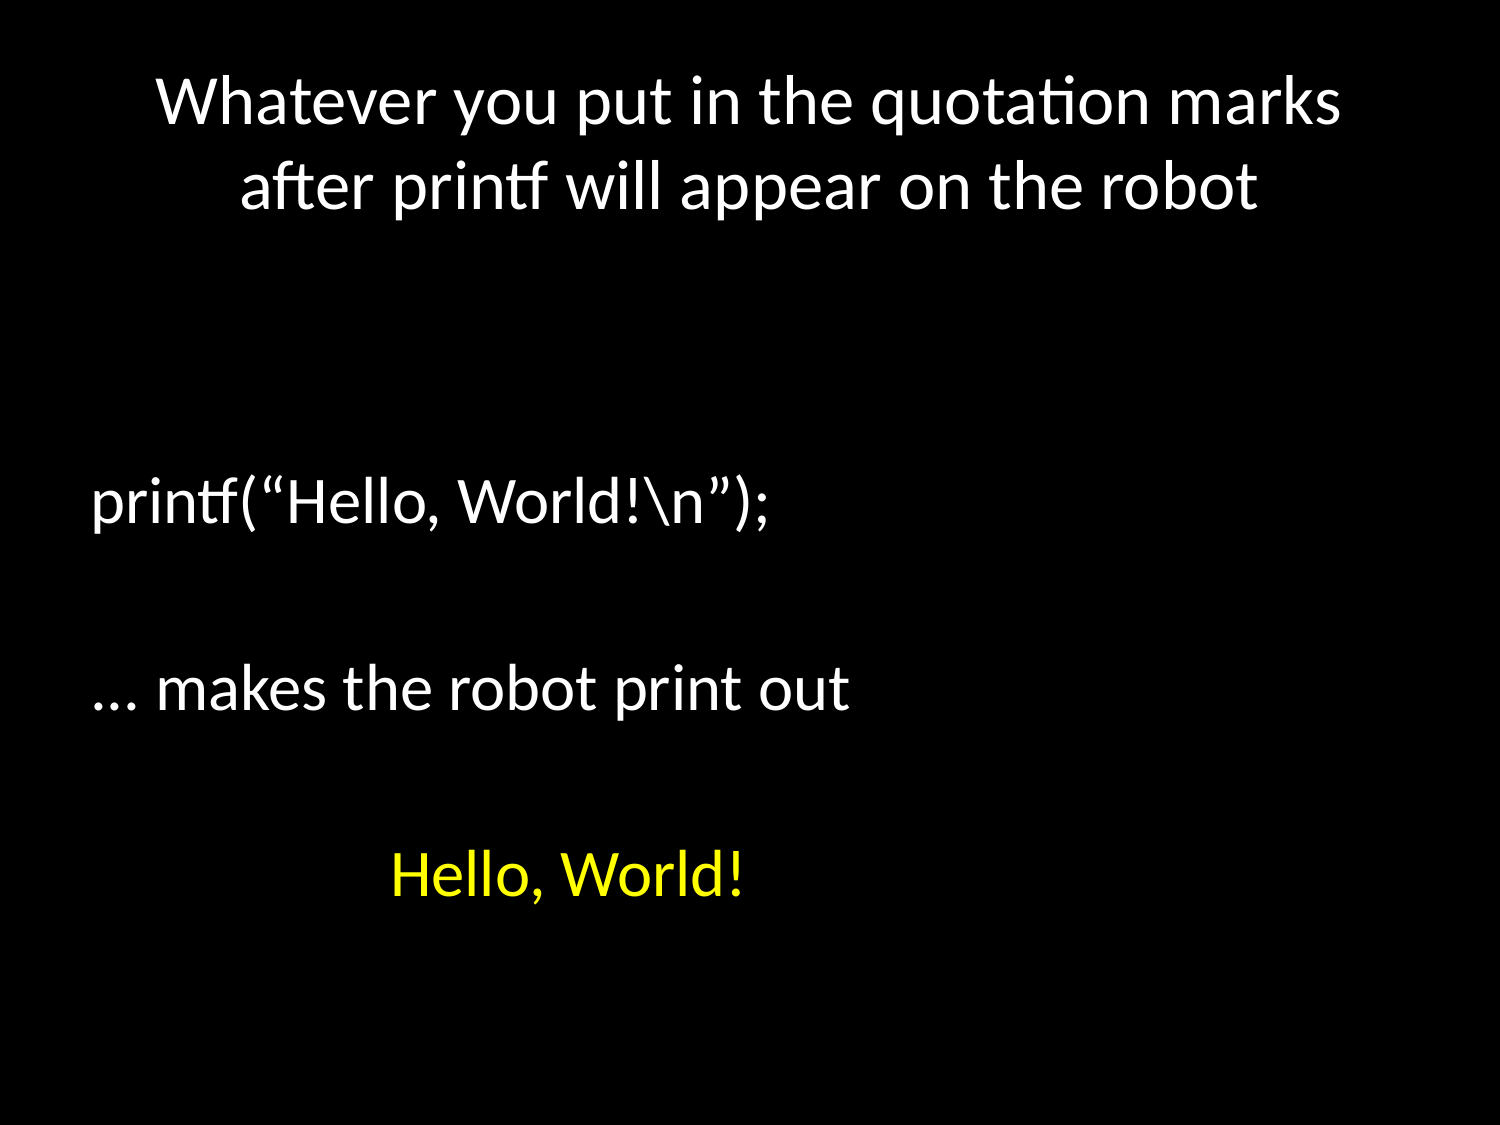

# Whatever you put in the quotation marks after printf will appear on the robot

printf(“Hello, World!\n”);

... makes the robot print out

		Hello, World!